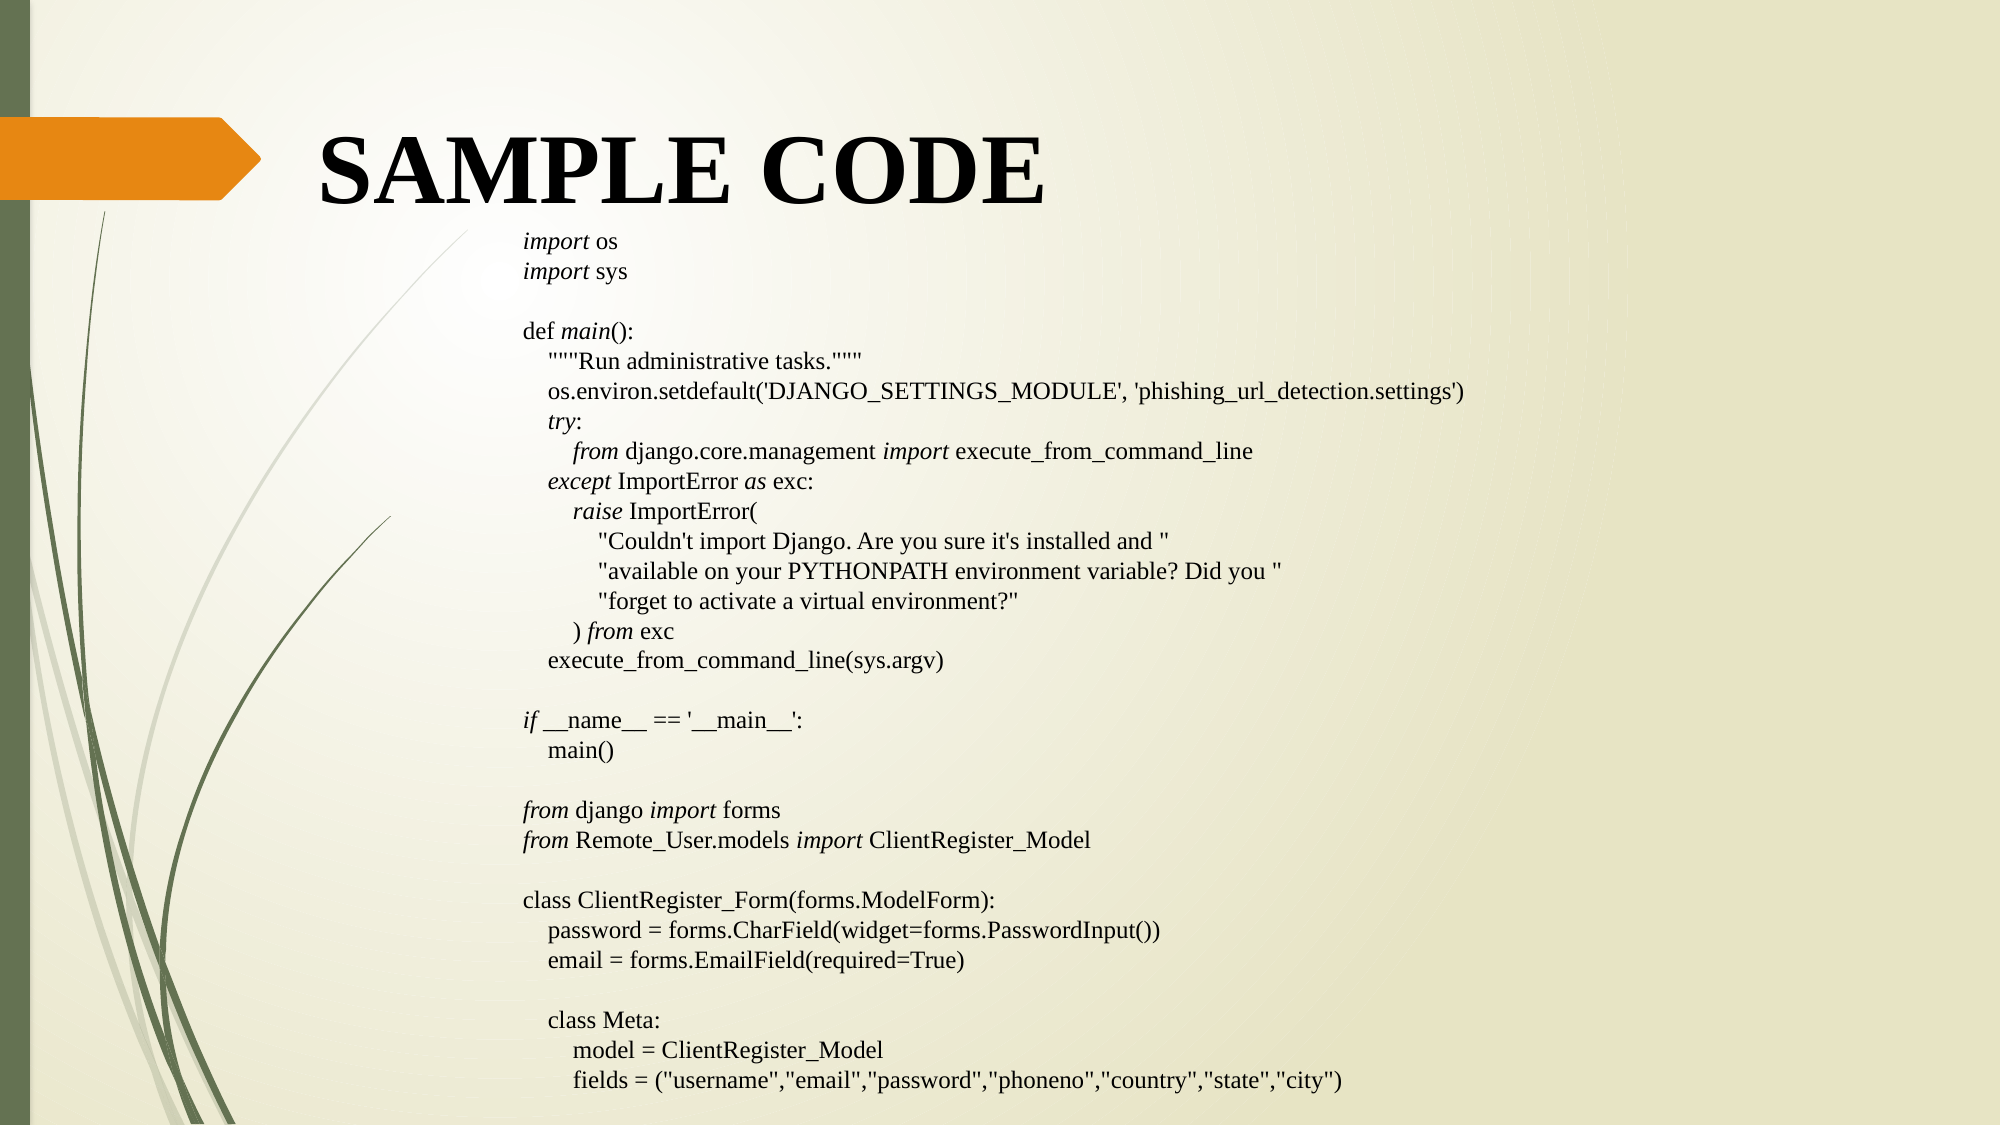

SAMPLE CODE
import os
import sys
def main():
    """Run administrative tasks."""
    os.environ.setdefault('DJANGO_SETTINGS_MODULE', 'phishing_url_detection.settings')
    try:
        from django.core.management import execute_from_command_line
    except ImportError as exc:
        raise ImportError(
            "Couldn't import Django. Are you sure it's installed and "
            "available on your PYTHONPATH environment variable? Did you "
            "forget to activate a virtual environment?"
        ) from exc
    execute_from_command_line(sys.argv)
if __name__ == '__main__':
    main()

from django import forms
from Remote_User.models import ClientRegister_Model
class ClientRegister_Form(forms.ModelForm):
    password = forms.CharField(widget=forms.PasswordInput())
    email = forms.EmailField(required=True)
    class Meta:
        model = ClientRegister_Model
        fields = ("username","email","password","phoneno","country","state","city")